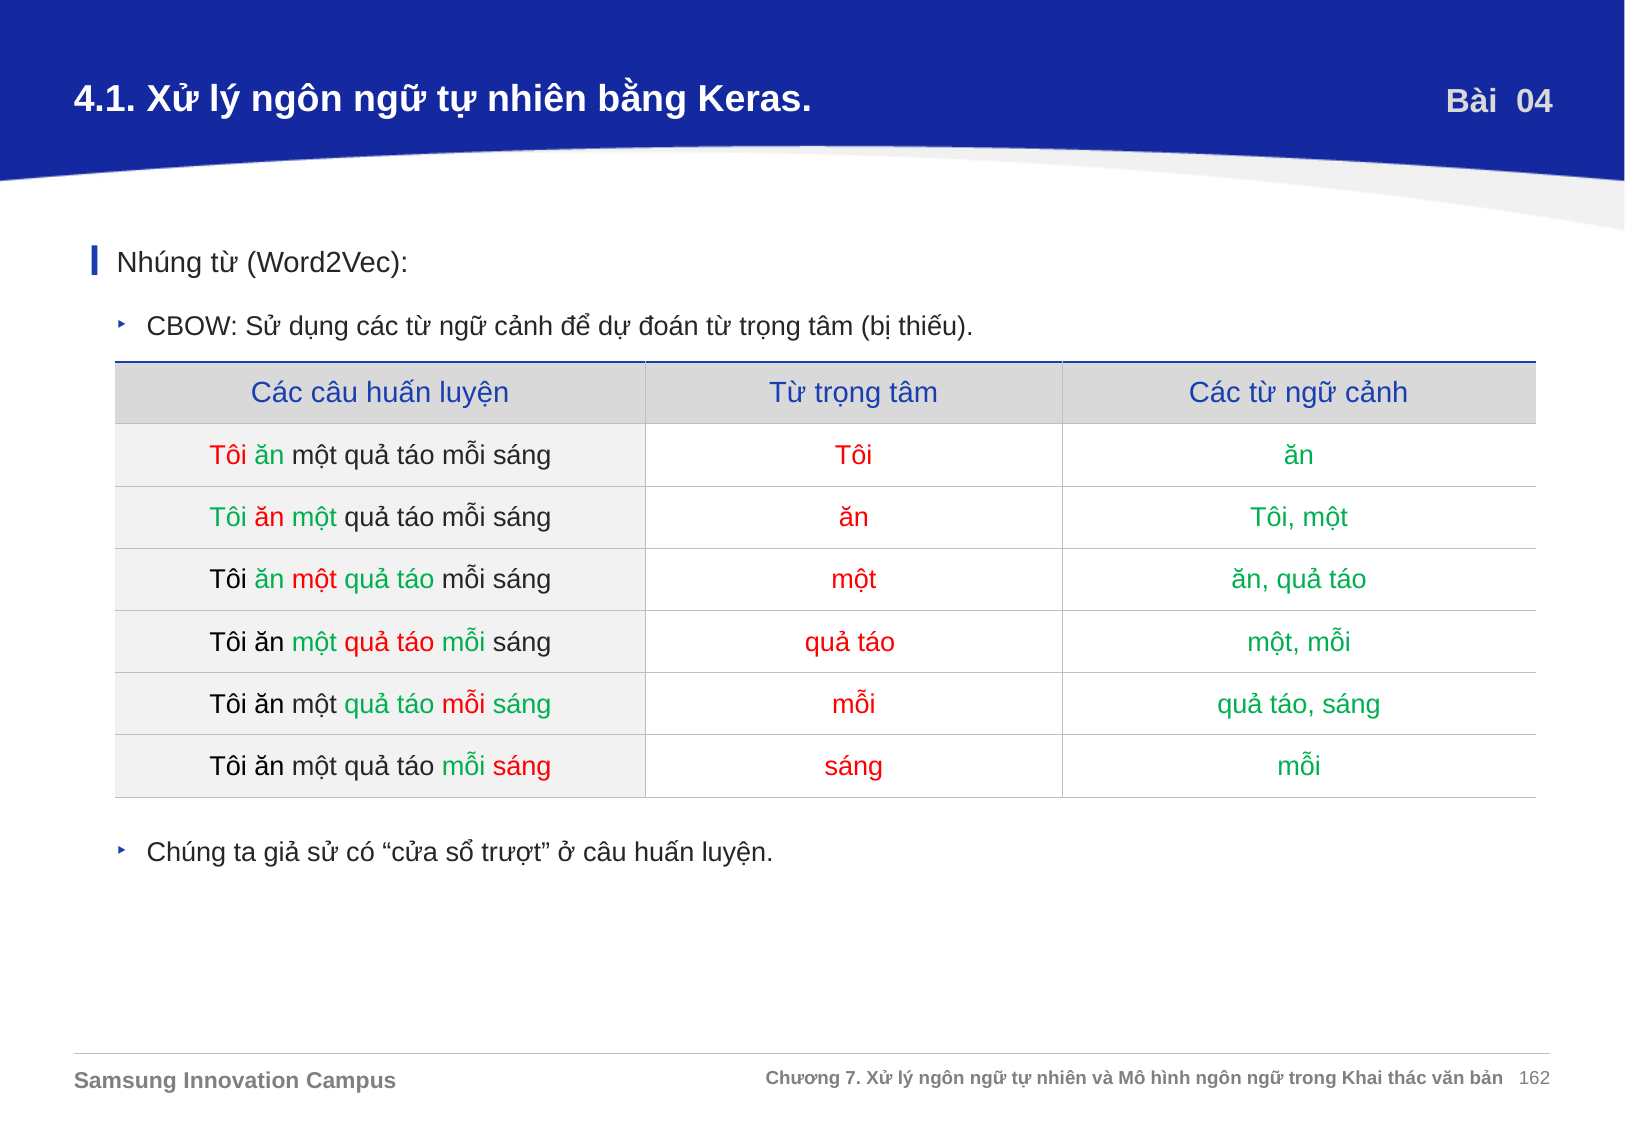

4.1. Xử lý ngôn ngữ tự nhiên bằng Keras.
Bài  04
Nhúng từ (Word2Vec):

CBOW: Sử dụng các từ ngữ cảnh để dự đoán từ trọng tâm (bị thiếu).
| Các câu huấn luyện | Từ trọng tâm | Các từ ngữ cảnh |
| --- | --- | --- |
| Tôi ăn một quả táo mỗi sáng | Tôi | ăn |
| Tôi ăn một quả táo mỗi sáng | ăn | Tôi, một |
| Tôi ăn một quả táo mỗi sáng | một | ăn, quả táo |
| Tôi ăn một quả táo mỗi sáng | quả táo | một, mỗi |
| Tôi ăn một quả táo mỗi sáng | mỗi | quả táo, sáng |
| Tôi ăn một quả táo mỗi sáng | sáng | mỗi |
Chúng ta giả sử có “cửa sổ trượt” ở câu huấn luyện.